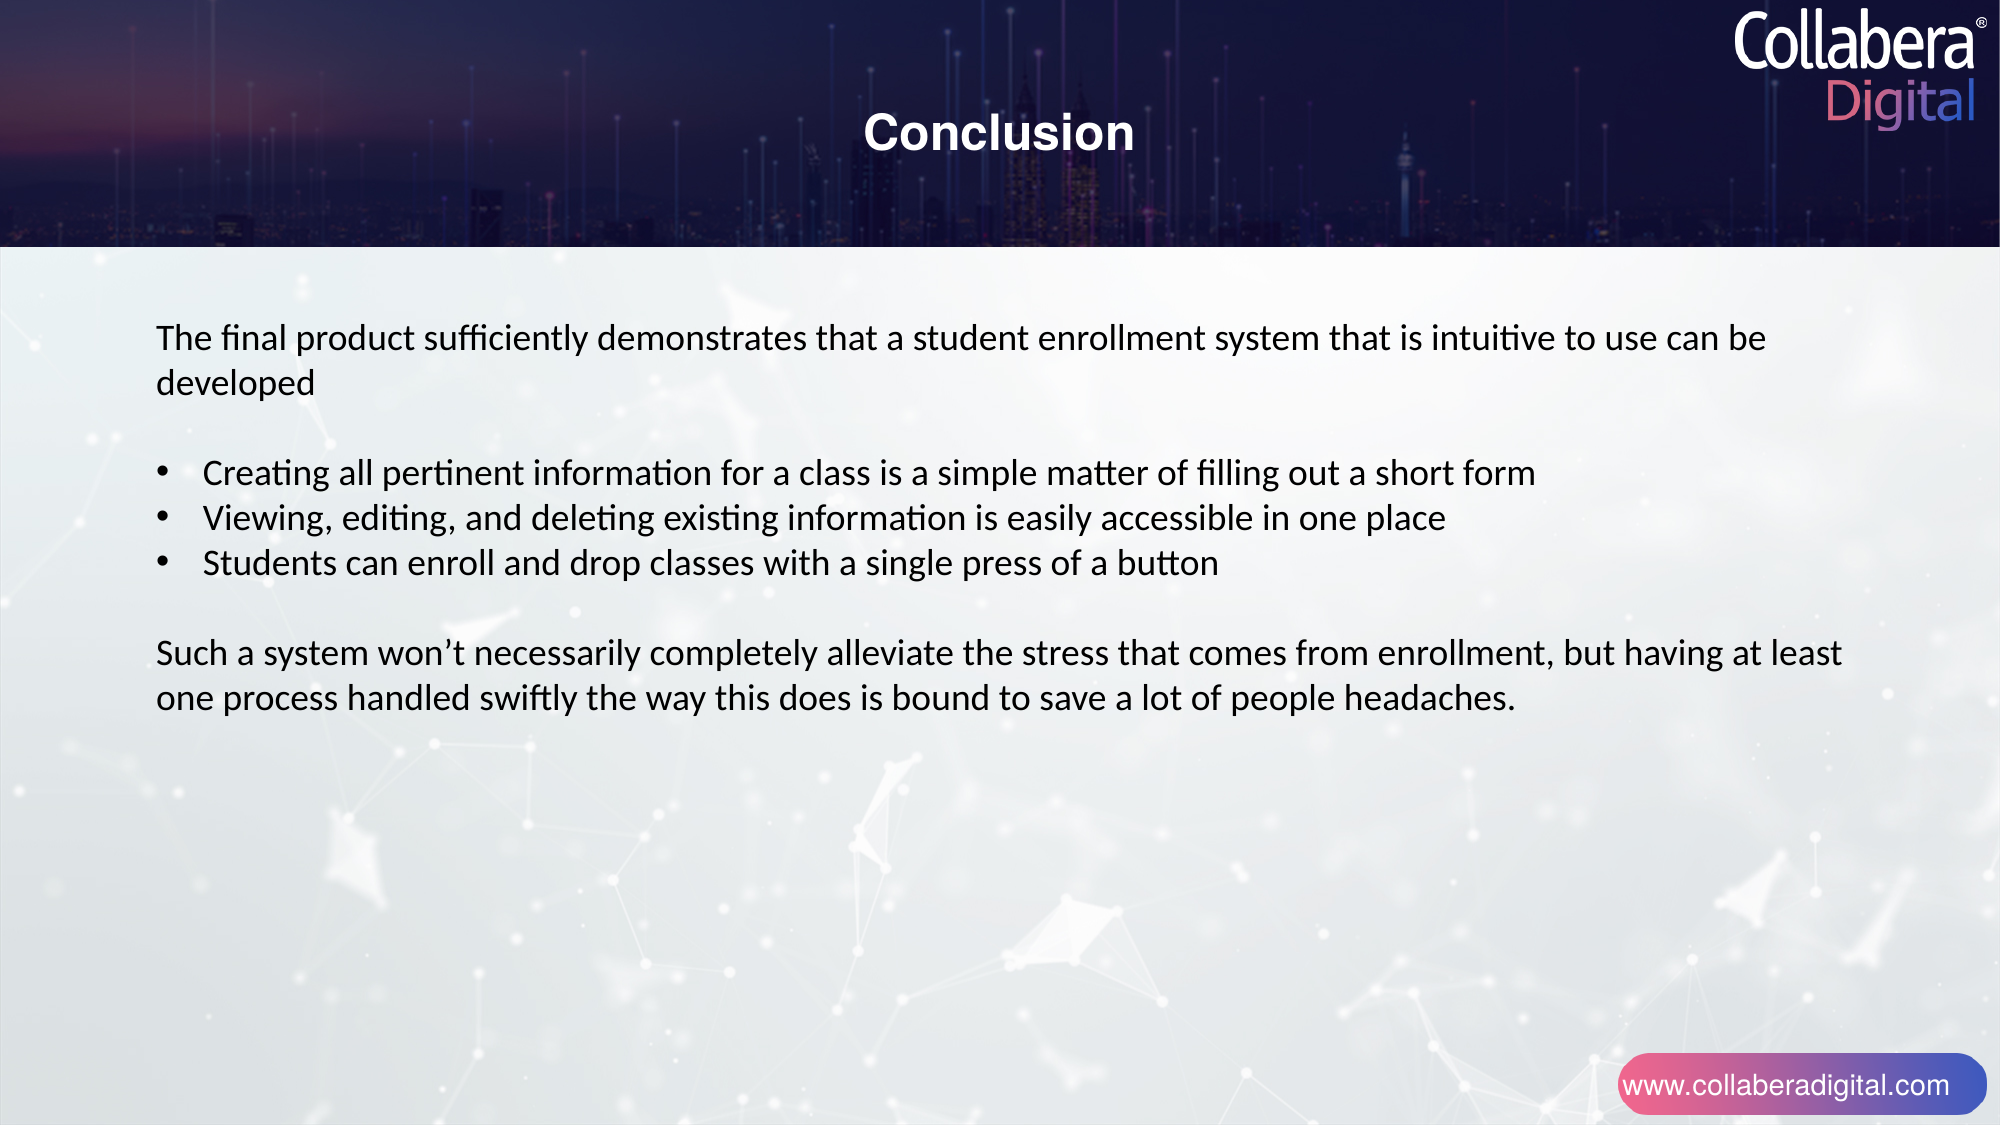

Conclusion
The final product sufficiently demonstrates that a student enrollment system that is intuitive to use can be developed

Creating all pertinent information for a class is a simple matter of filling out a short form
Viewing, editing, and deleting existing information is easily accessible in one place
Students can enroll and drop classes with a single press of a button

Such a system won’t necessarily completely alleviate the stress that comes from enrollment, but having at least one process handled swiftly the way this does is bound to save a lot of people headaches.